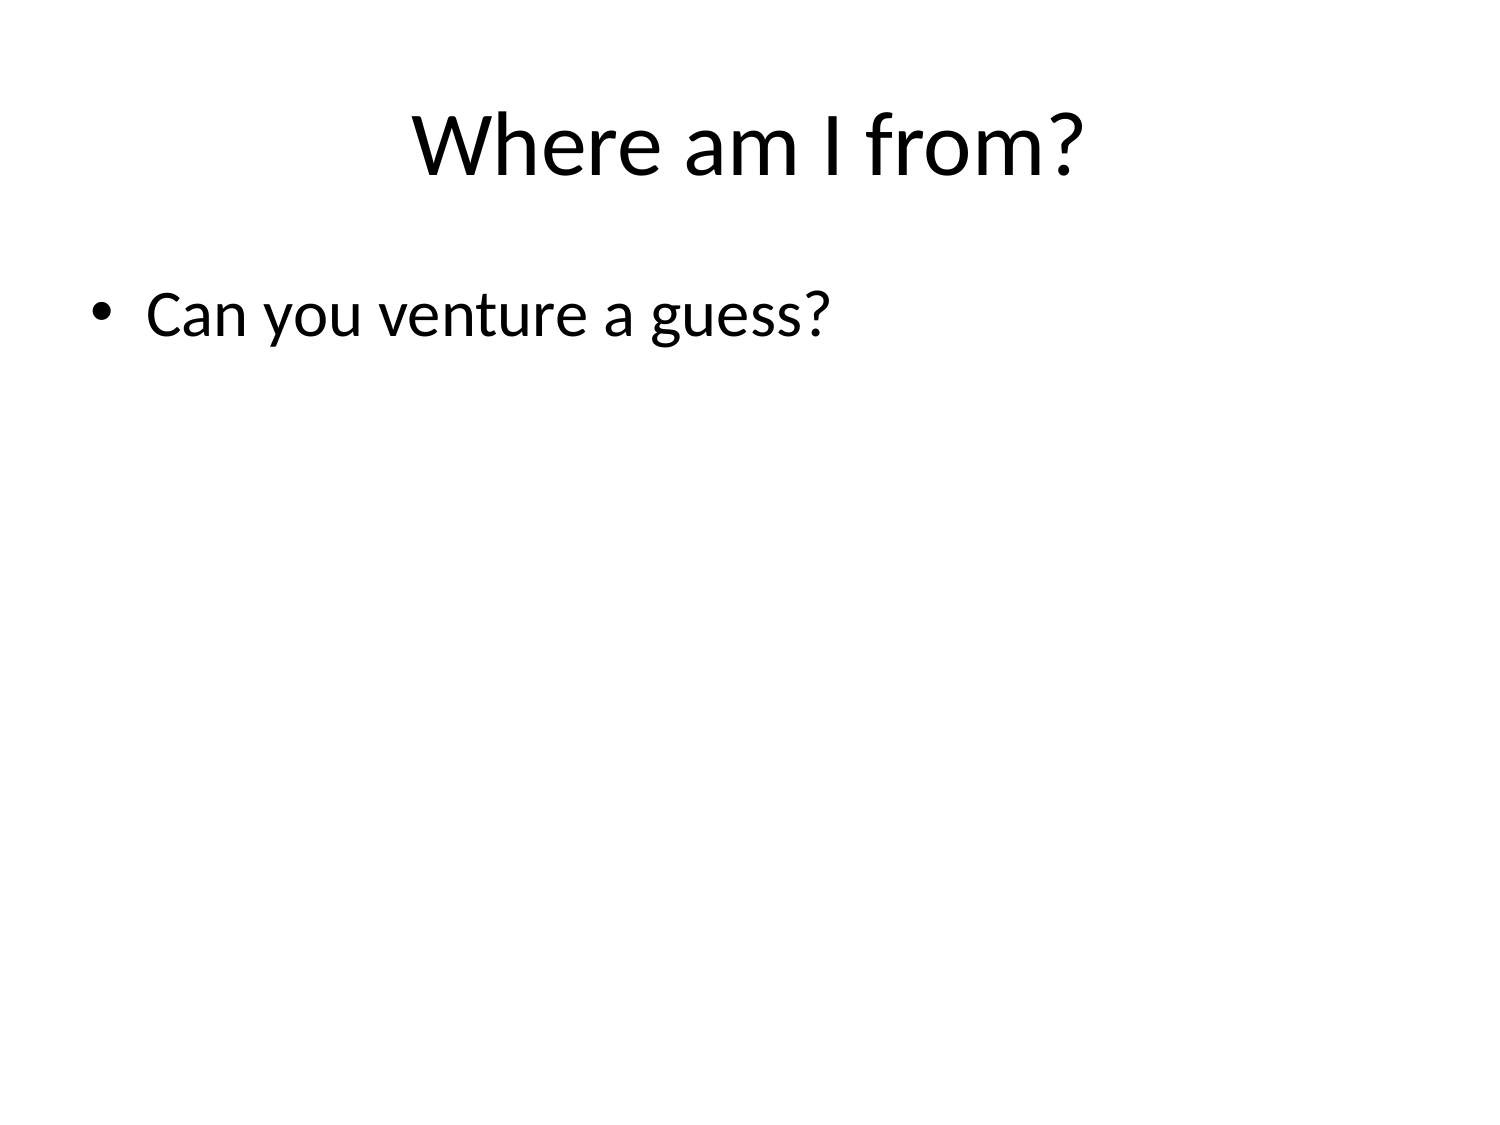

# Where am I from?
Can you venture a guess?